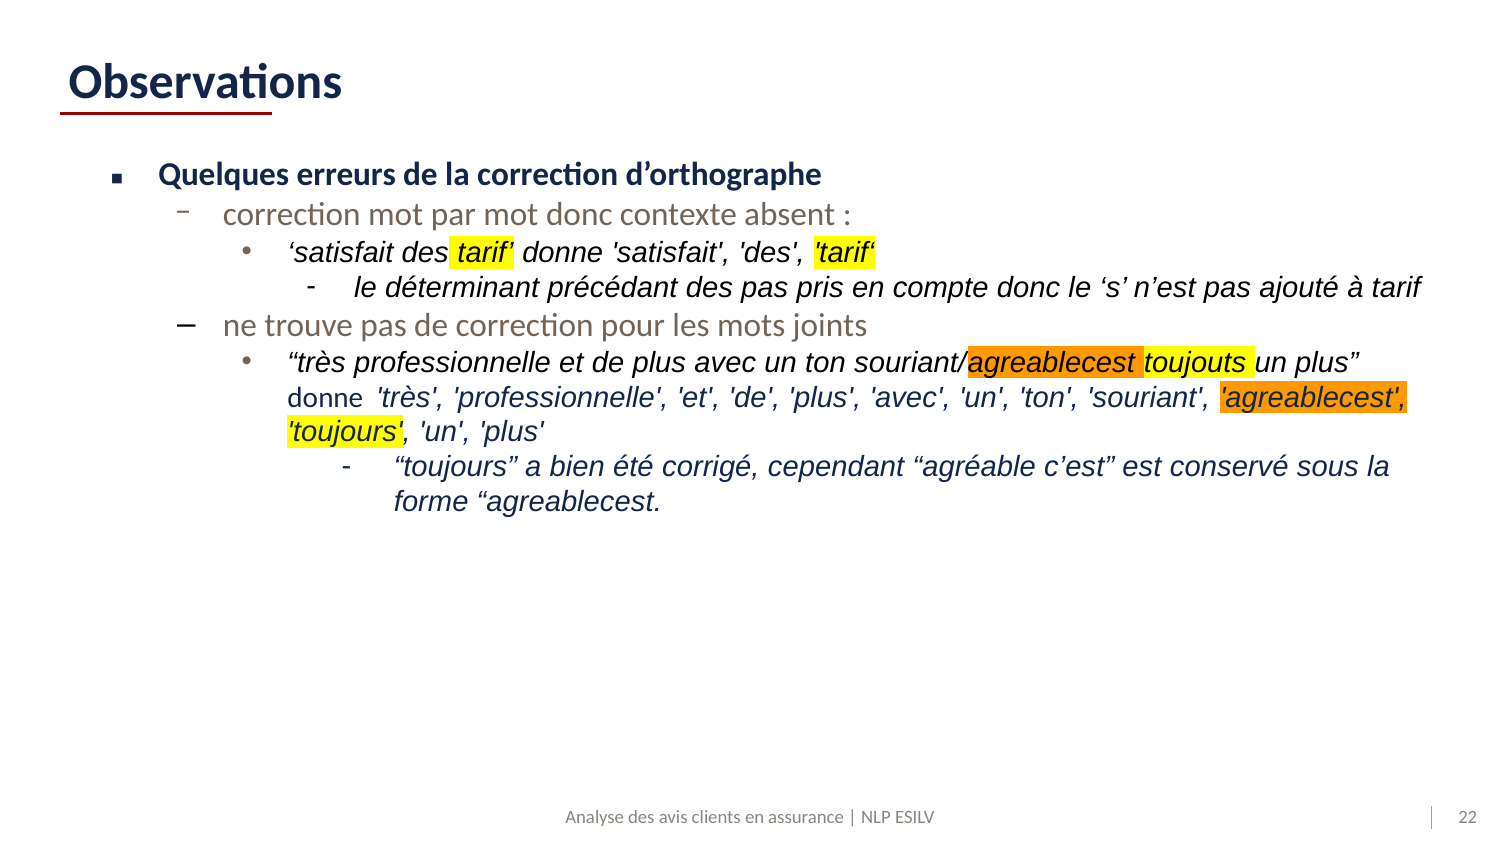

# Observations
Quelques erreurs de la correction d’orthographe
correction mot par mot donc contexte absent :
‘satisfait des tarif’ donne 'satisfait', 'des', 'tarif‘
le déterminant précédant des pas pris en compte donc le ‘s’ n’est pas ajouté à tarif
ne trouve pas de correction pour les mots joints
“très professionnelle et de plus avec un ton souriant/agreablecest toujouts un plus”
donne  'très', 'professionnelle', 'et', 'de', 'plus', 'avec', 'un', 'ton', 'souriant', 'agreablecest', 'toujours', 'un', 'plus'
“toujours” a bien été corrigé, cependant “agréable c’est” est conservé sous la forme “agreablecest.